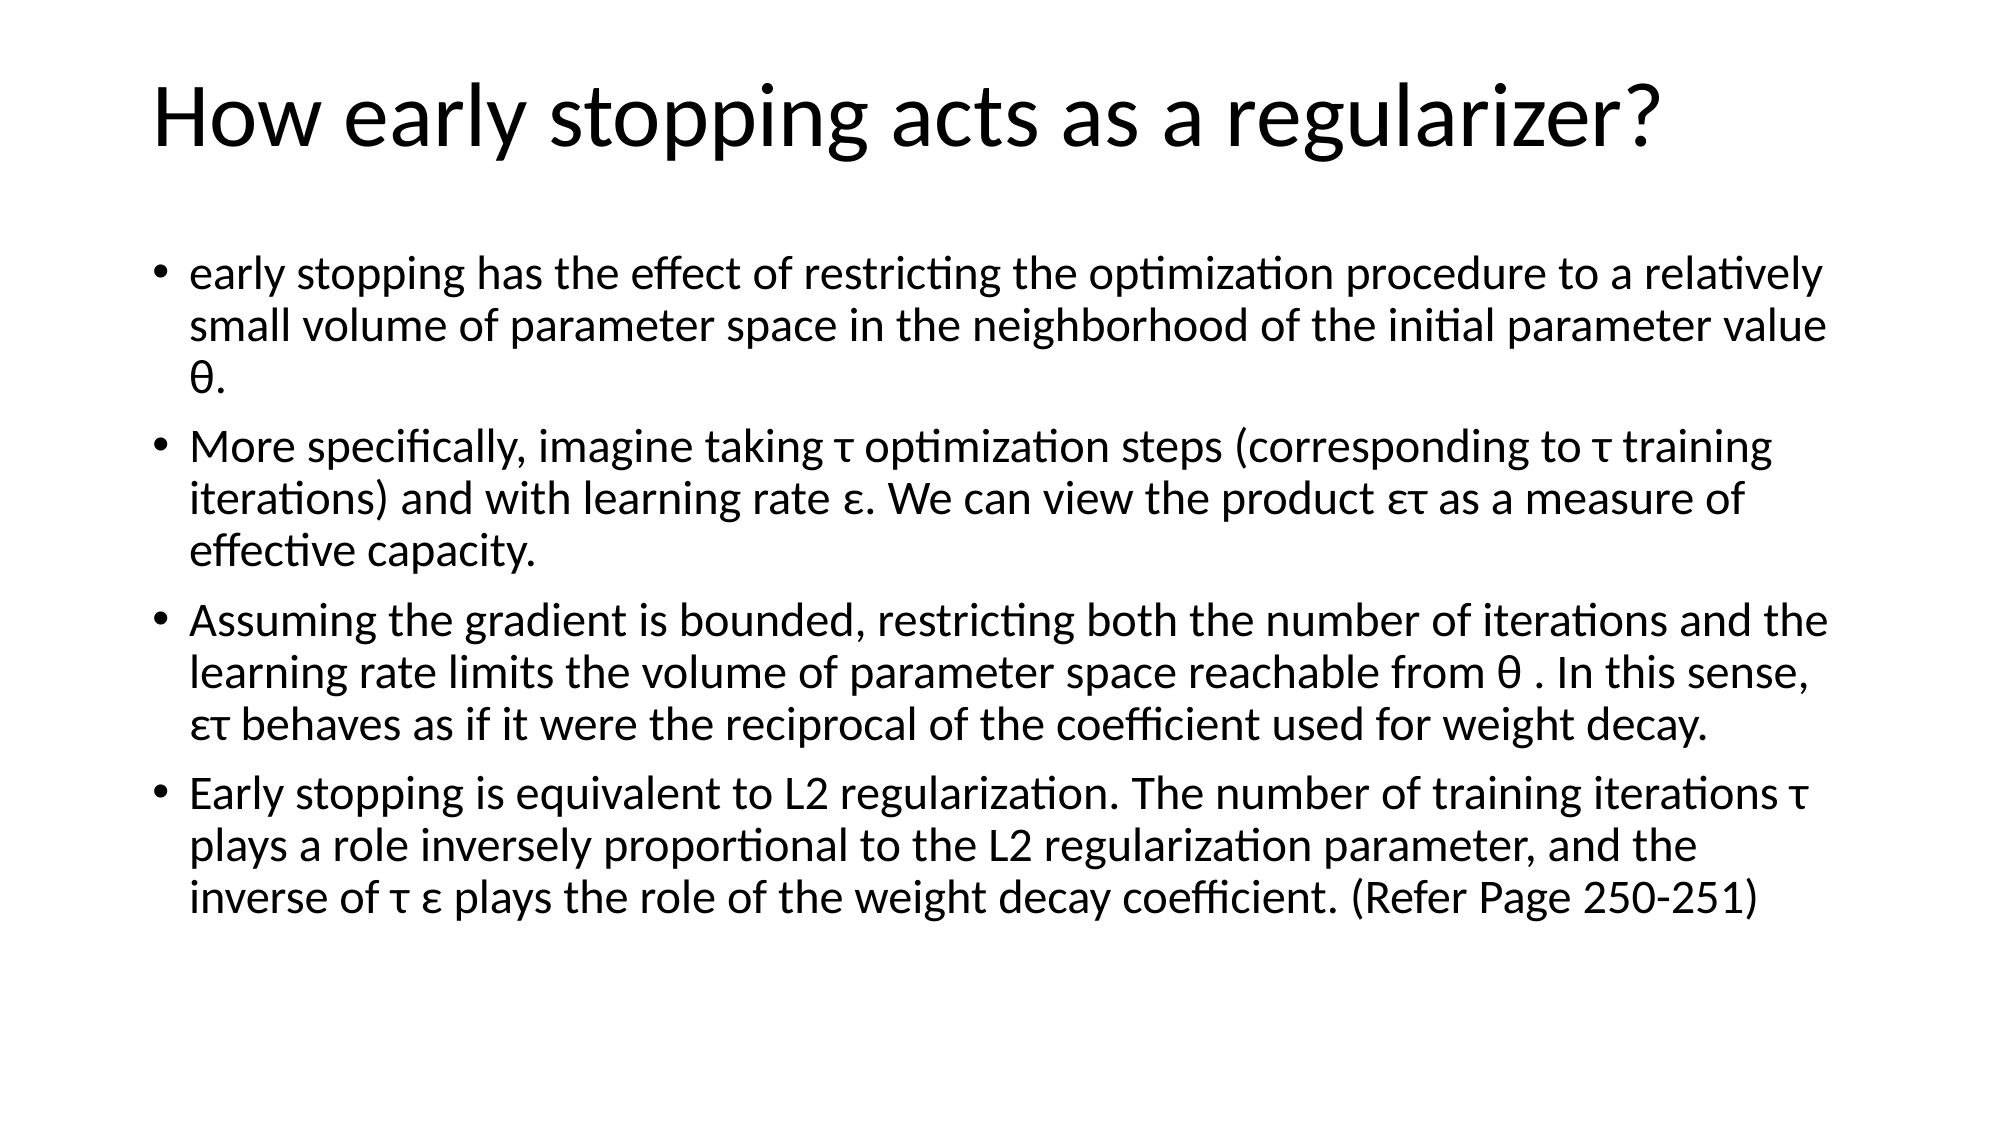

# How early stopping acts as a regularizer?
early stopping has the effect of restricting the optimization procedure to a relatively small volume of parameter space in the neighborhood of the initial parameter value θ.
More specifically, imagine taking τ optimization steps (corresponding to τ training iterations) and with learning rate ε. We can view the product ετ as a measure of effective capacity.
Assuming the gradient is bounded, restricting both the number of iterations and the learning rate limits the volume of parameter space reachable from θ . In this sense, ετ behaves as if it were the reciprocal of the coefficient used for weight decay.
Early stopping is equivalent to L2 regularization. The number of training iterations τ plays a role inversely proportional to the L2 regularization parameter, and the inverse of τ ε plays the role of the weight decay coefficient. (Refer Page 250-251)